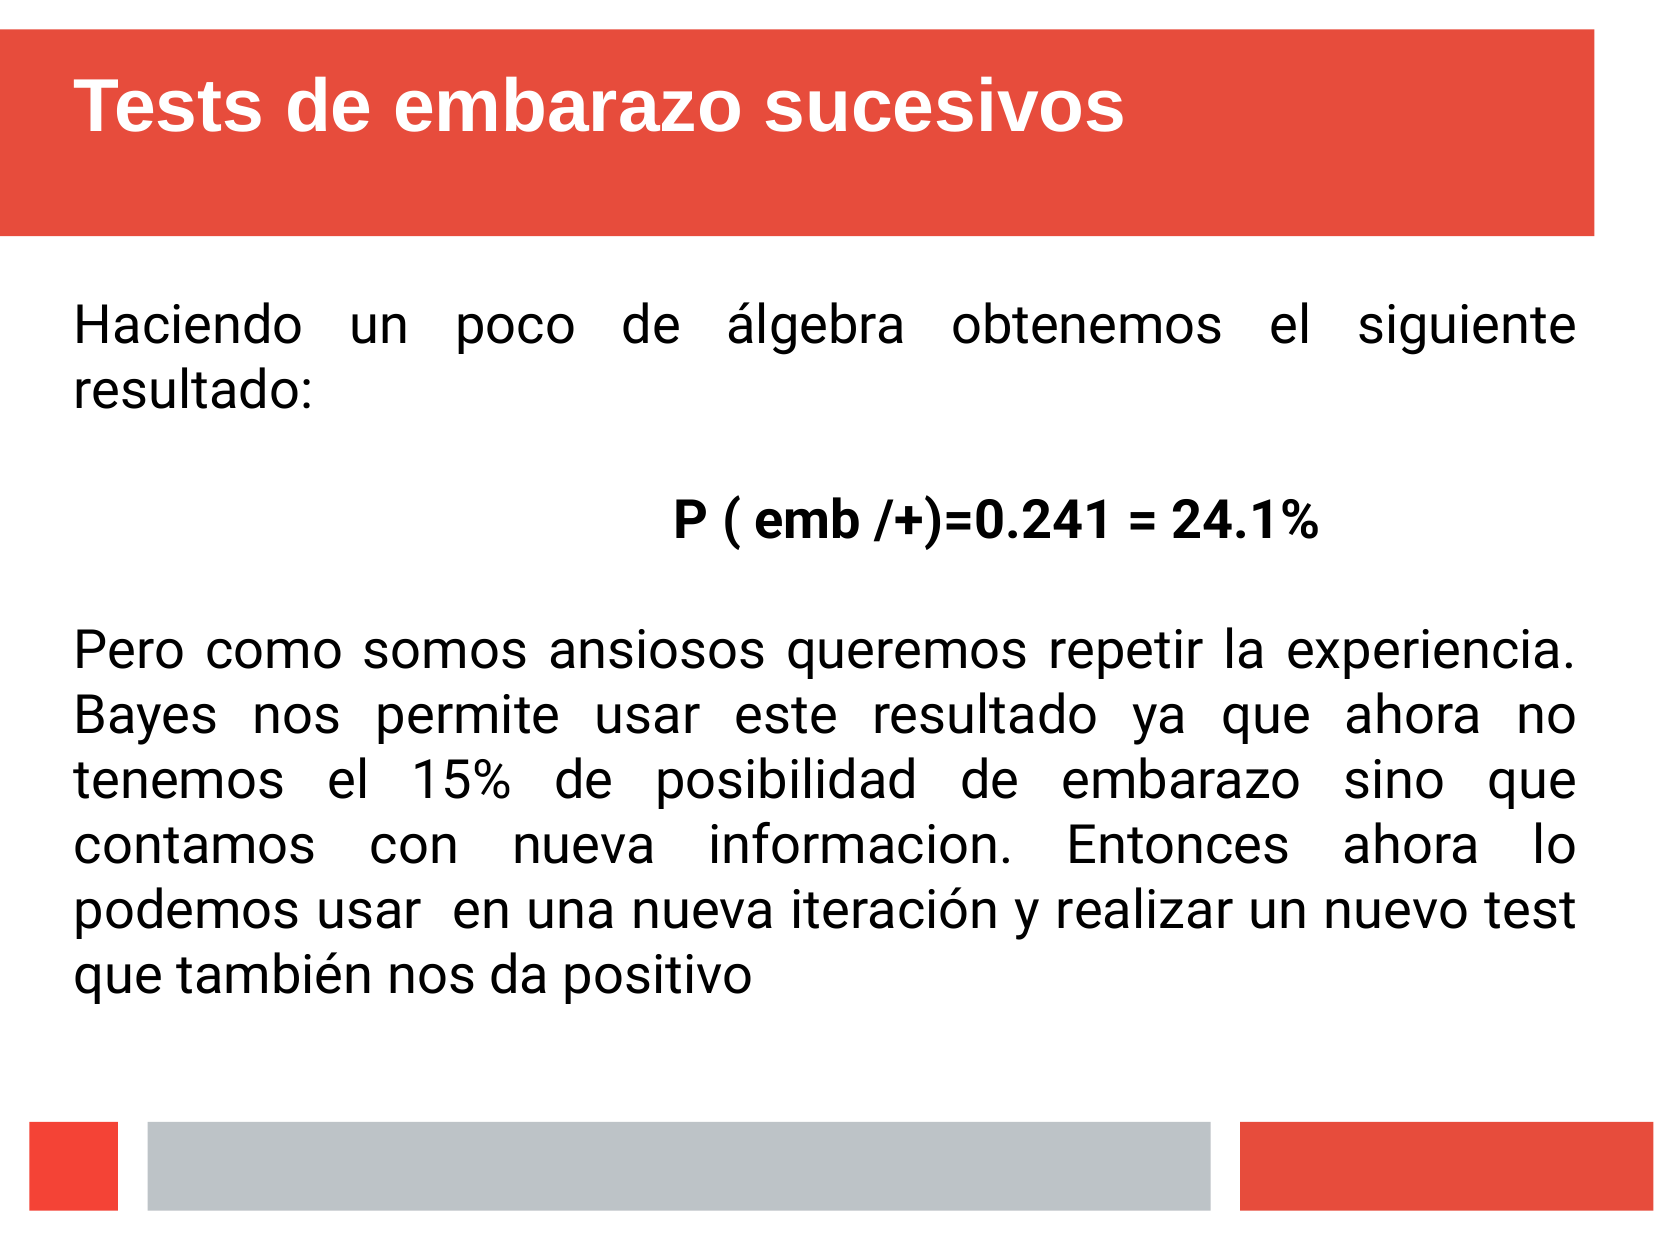

# Tests de embarazo sucesivos

Haciendo un poco de álgebra obtenemos el siguiente resultado:

				P ( emb /+)=0.241 = 24.1%

Pero como somos ansiosos queremos repetir la experiencia. Bayes nos permite usar este resultado ya que ahora no tenemos el 15% de posibilidad de embarazo sino que contamos con nueva informacion. Entonces ahora lo podemos usar  en una nueva iteración y realizar un nuevo test que también nos da positivo